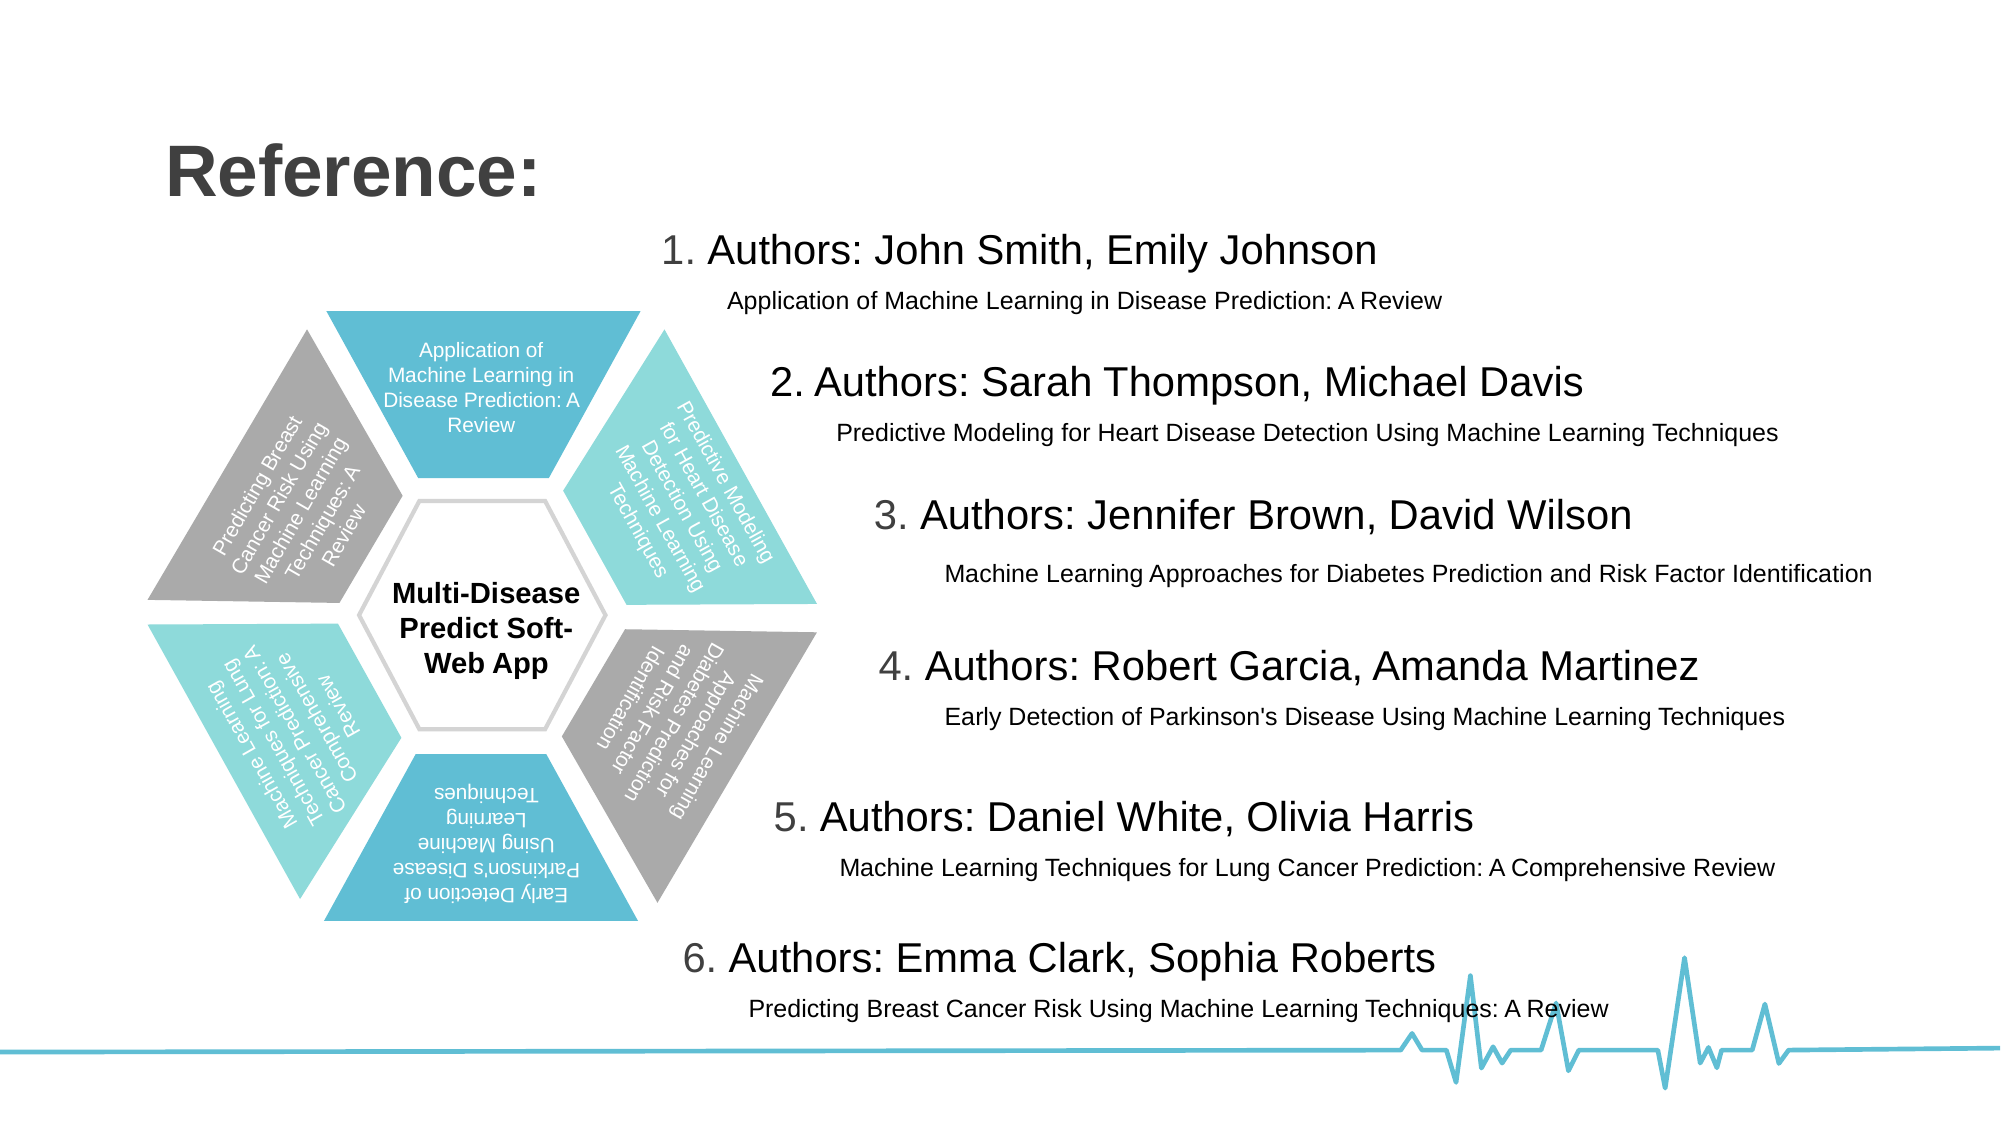

Reference:
1. Authors: John Smith, Emily Johnson
Application of Machine Learning in Disease Prediction: A Review

Application of Machine Learning in Disease Prediction: A Review
2. Authors: Sarah Thompson, Michael Davis
Predictive Modeling for Heart Disease Detection Using Machine Learning Techniques

Predictive Modeling for Heart Disease Detection Using Machine Learning Techniques
Predicting Breast Cancer Risk Using Machine Learning Techniques: A Review
3. Authors: Jennifer Brown, David Wilson
Machine Learning Approaches for Diabetes Prediction and Risk Factor Identification

Multi-Disease Predict Soft-Web App
4. Authors: Robert Garcia, Amanda Martinez
Early Detection of Parkinson's Disease Using Machine Learning Techniques

Machine Learning Approaches for Diabetes Prediction and Risk Factor Identification
Machine Learning Techniques for Lung Cancer Prediction: A Comprehensive Review

Early Detection of Parkinson's Disease Using Machine Learning Techniques
5. Authors: Daniel White, Olivia Harris
Machine Learning Techniques for Lung Cancer Prediction: A Comprehensive Review
6. Authors: Emma Clark, Sophia Roberts
Predicting Breast Cancer Risk Using Machine Learning Techniques: A Review